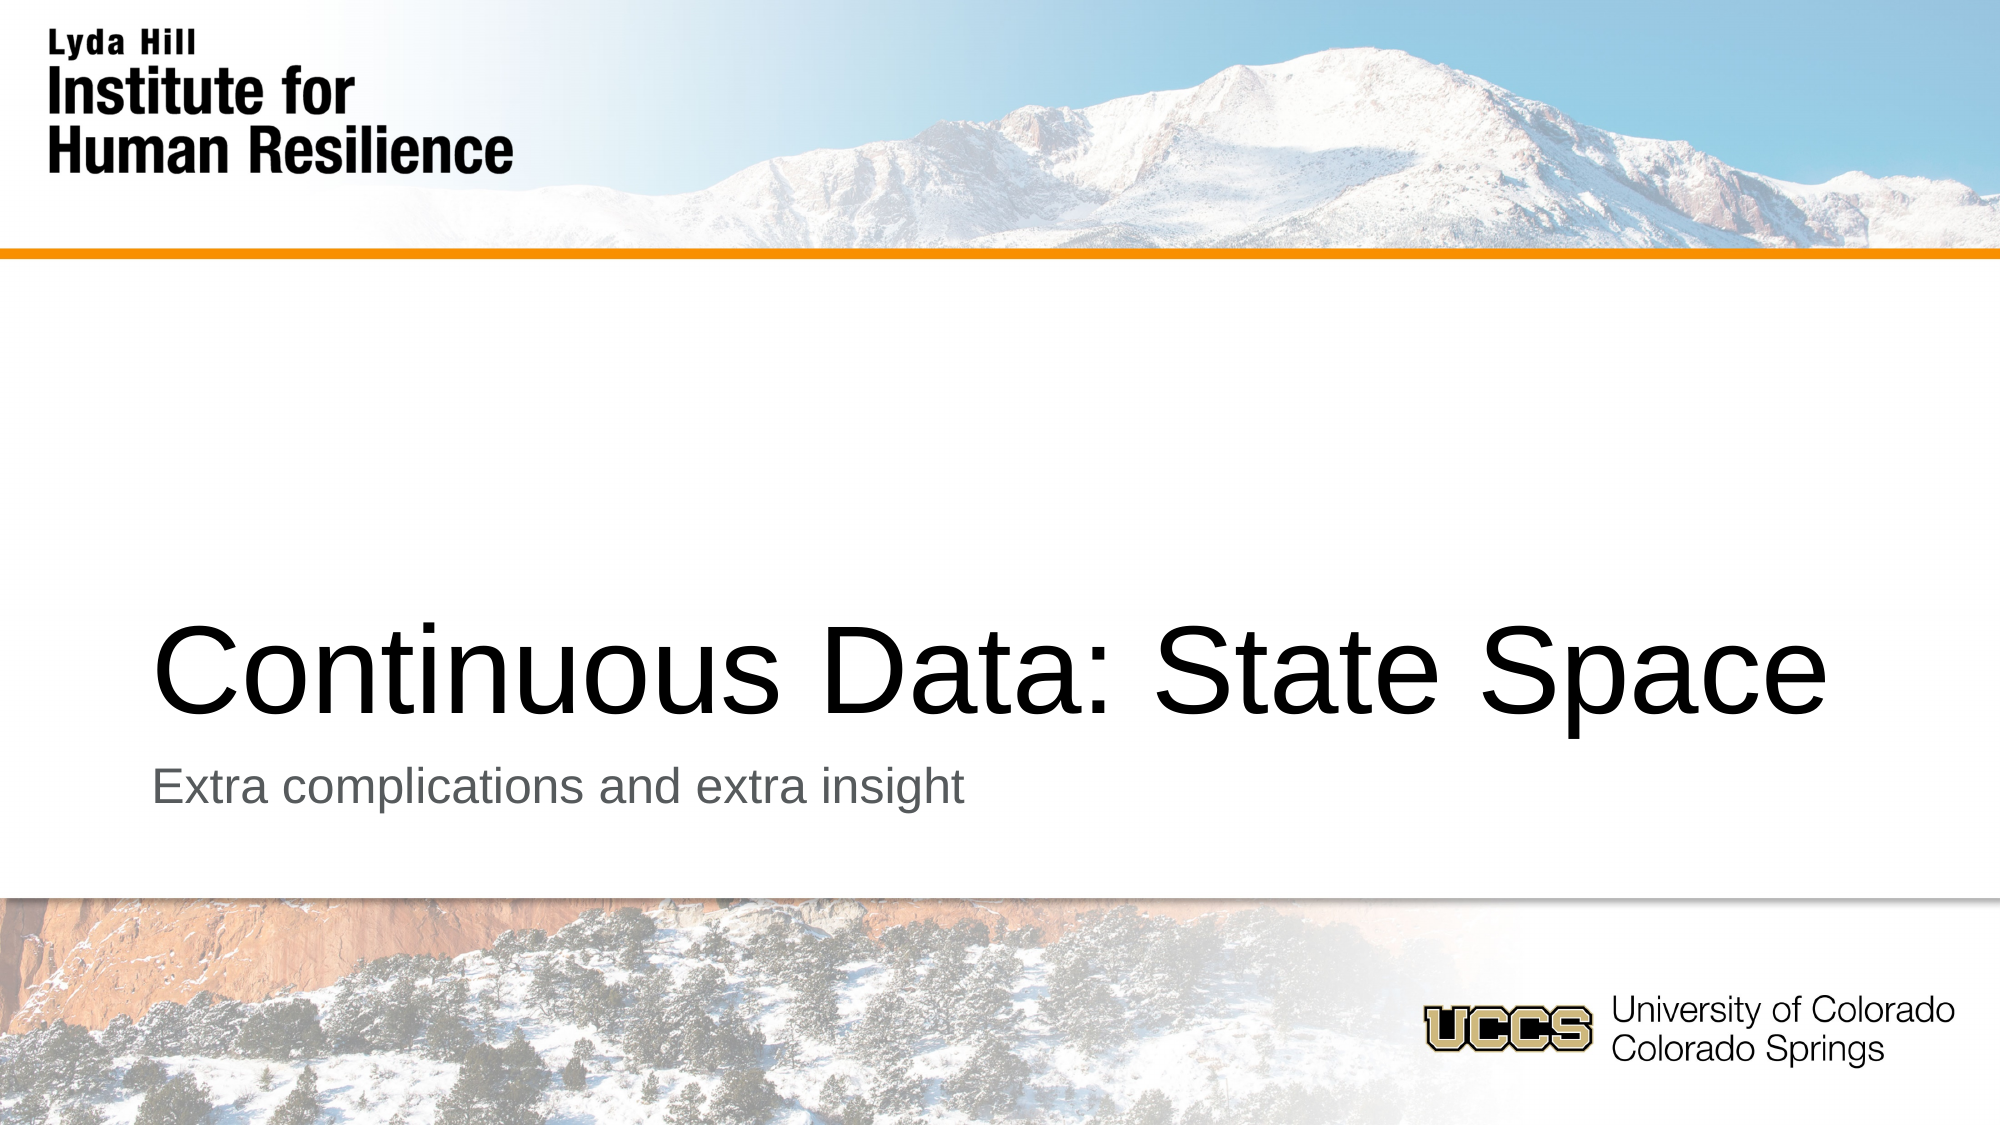

# Continuous Data: State Space
Extra complications and extra insight